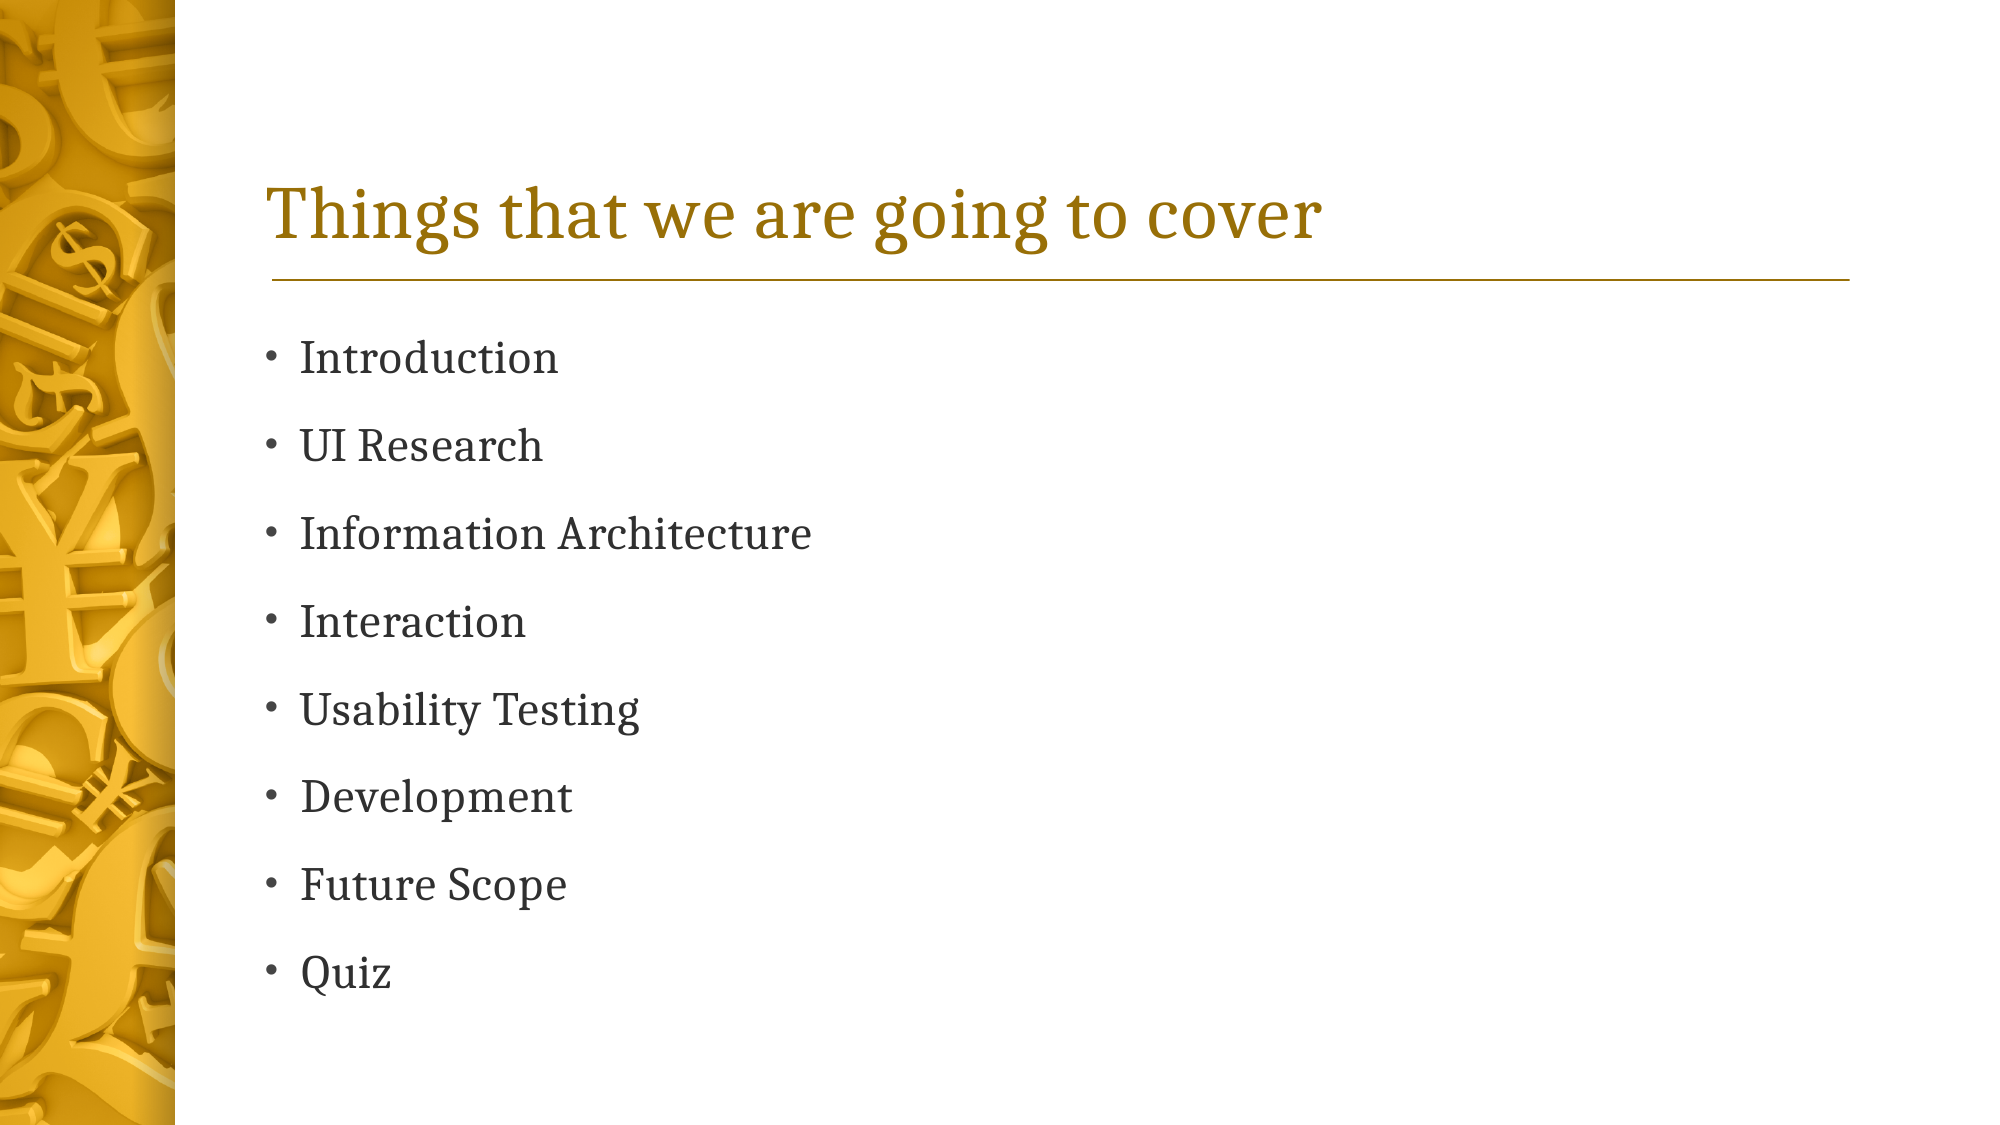

# Things that we are going to cover
Introduction
UI Research
Information Architecture
Interaction
Usability Testing
Development
Future Scope
Quiz